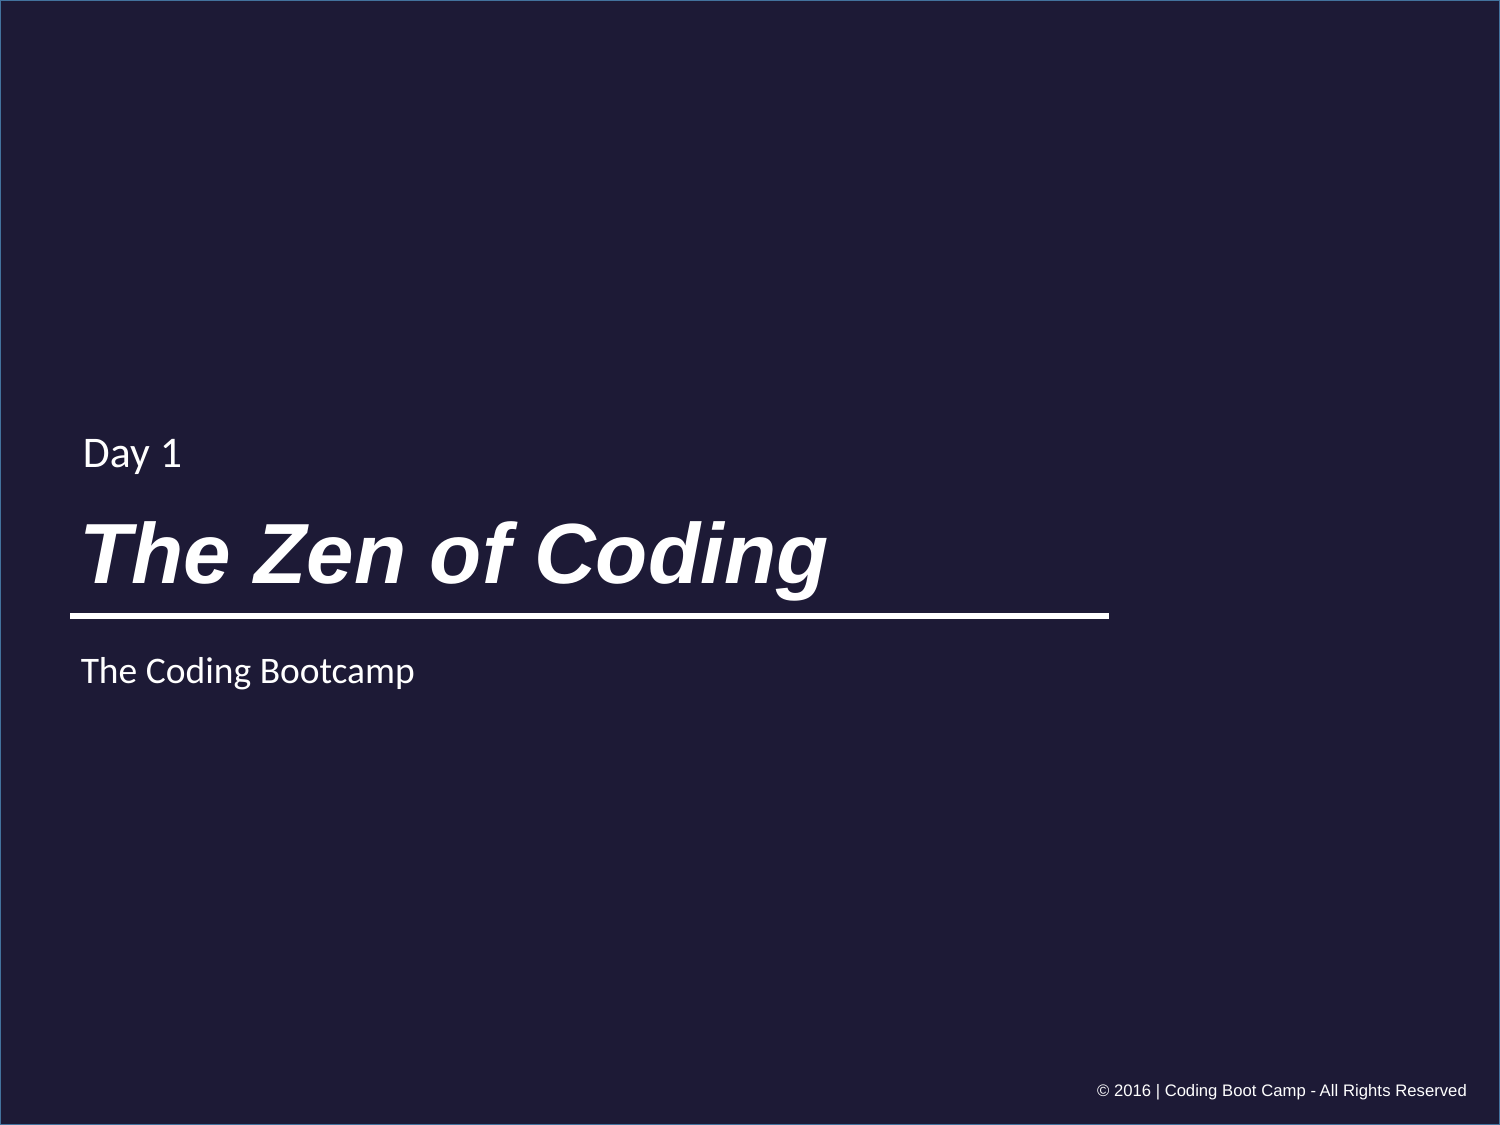

Day 1

# The Zen of Coding
The Coding Bootcamp